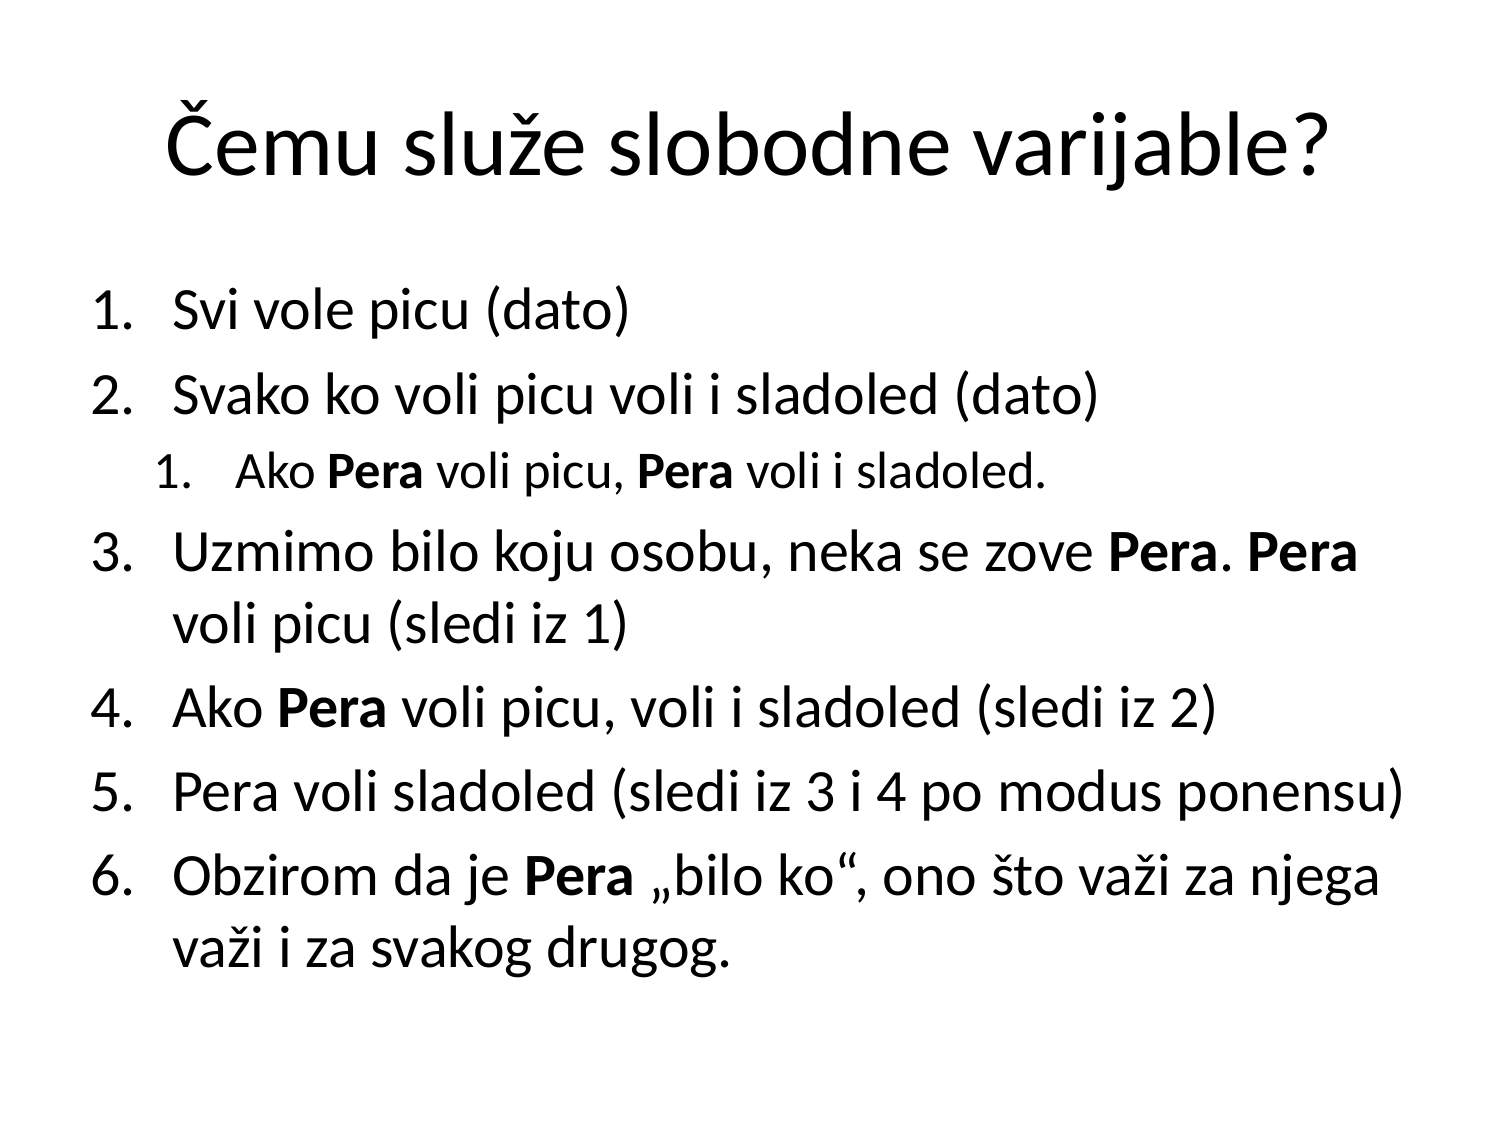

# Čemu služe slobodne varijable?
Svi vole picu (dato)
Svako ko voli picu voli i sladoled (dato)
Ako Pera voli picu, Pera voli i sladoled.
Uzmimo bilo koju osobu, neka se zove Pera. Pera voli picu (sledi iz 1)
Ako Pera voli picu, voli i sladoled (sledi iz 2)
Pera voli sladoled (sledi iz 3 i 4 po modus ponensu)
Obzirom da je Pera „bilo ko“, ono što važi za njega važi i za svakog drugog.